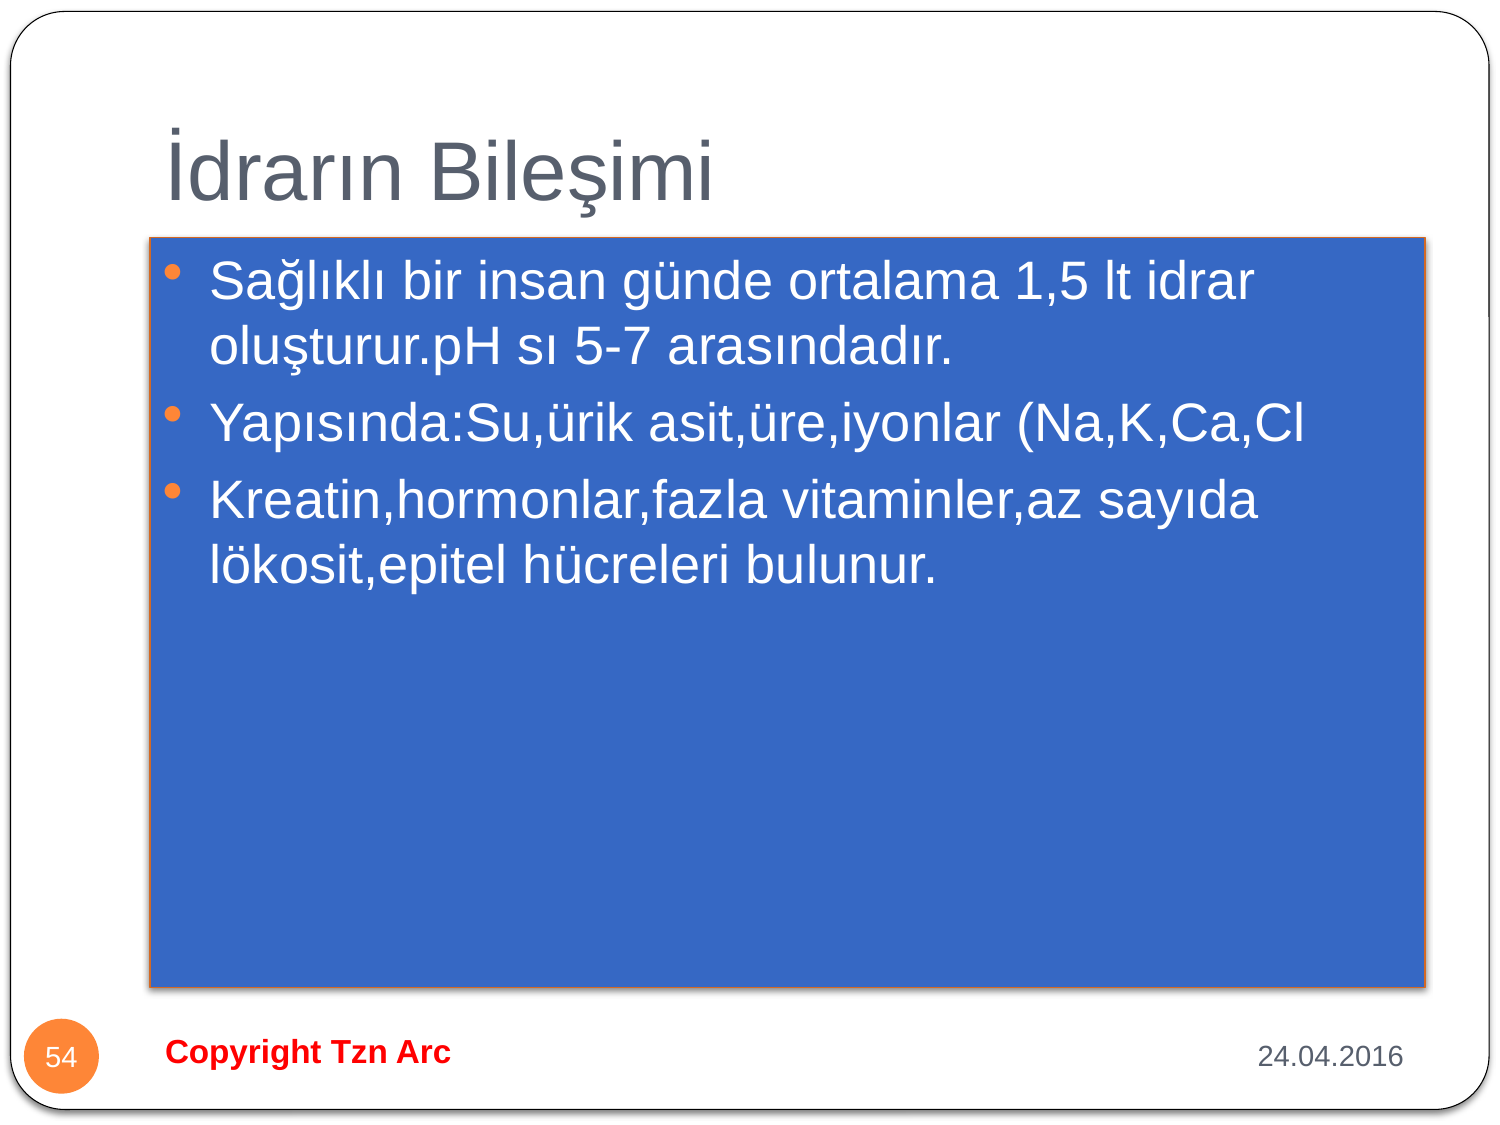

# İdrarın Bileşimi
Sağlıklı bir insan günde ortalama 1,5 lt idrar oluşturur.pH sı 5-7 arasındadır.
Yapısında:Su,ürik asit,üre,iyonlar (Na,K,Ca,Cl
Kreatin,hormonlar,fazla vitaminler,az sayıda lökosit,epitel hücreleri bulunur.
Copyright Tzn Arc
24.04.2016
54